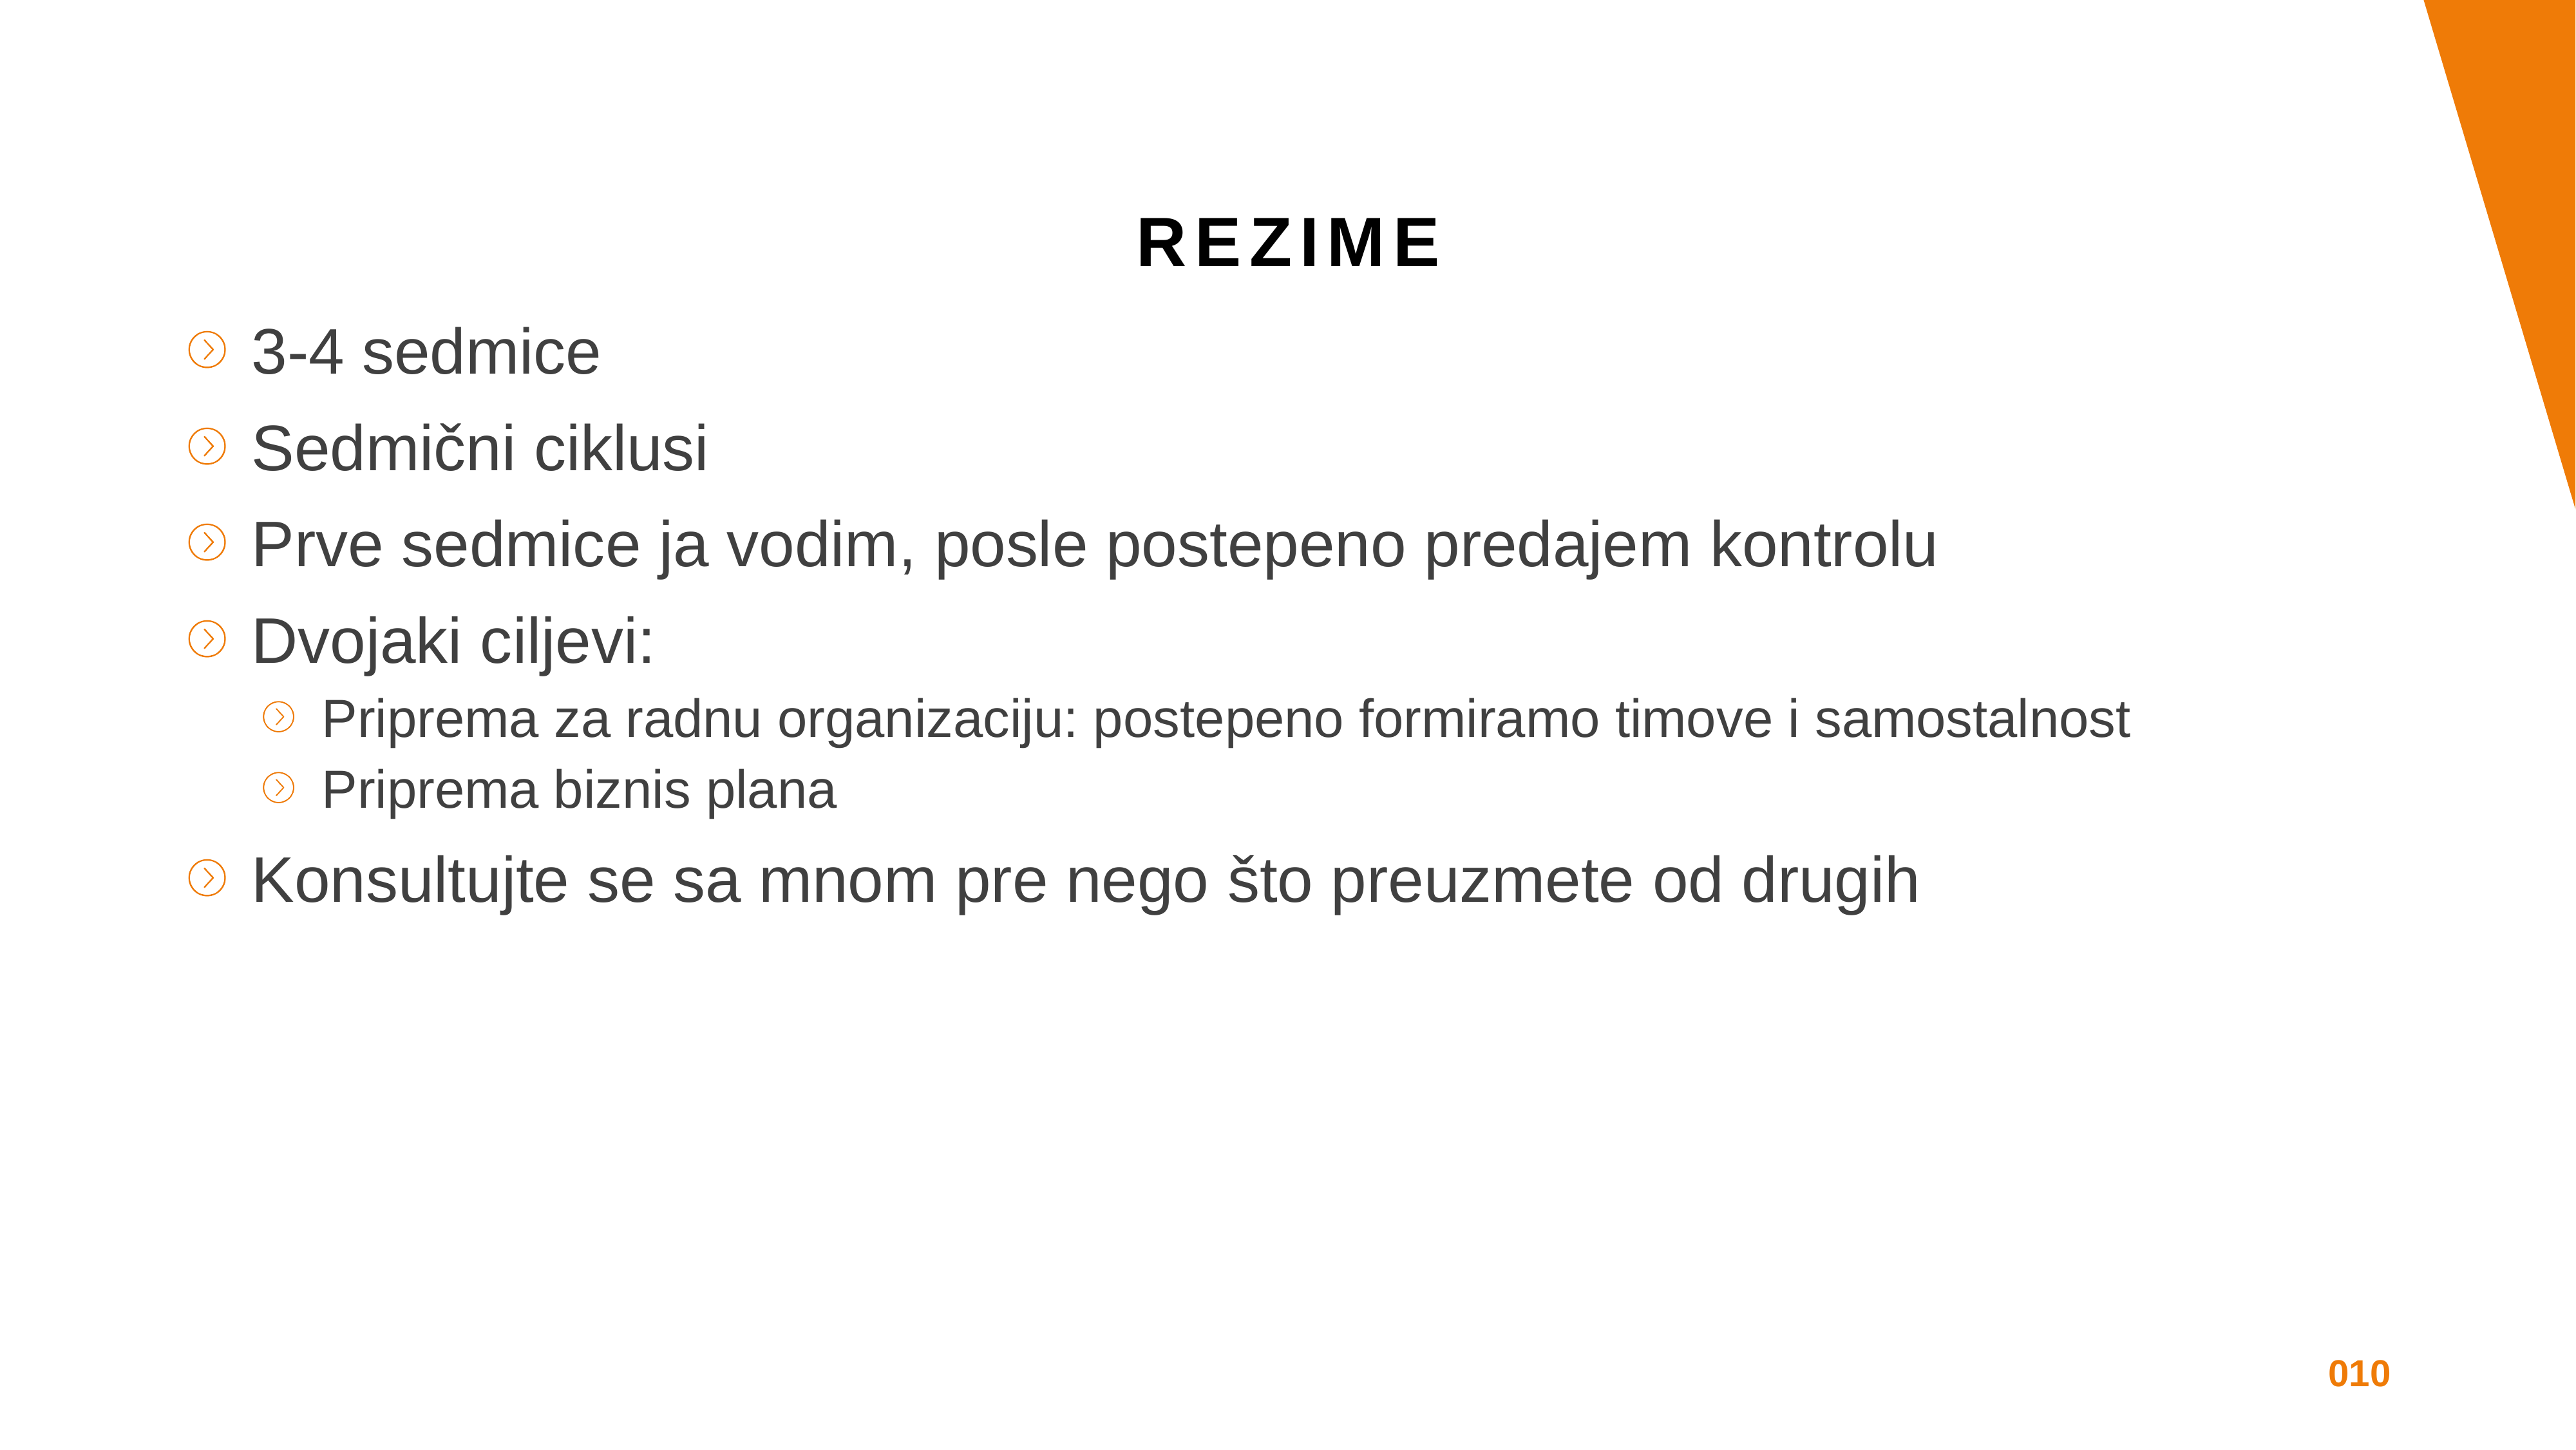

REZIME

3-4 sedmice
Sedmični ciklusi
Prve sedmice ja vodim, posle postepeno predajem kontrolu
Dvojaki ciljevi:
Priprema za radnu organizaciju: postepeno formiramo timove i samostalnost
Priprema biznis plana
Konsultujte se sa mnom pre nego što preuzmete od drugih